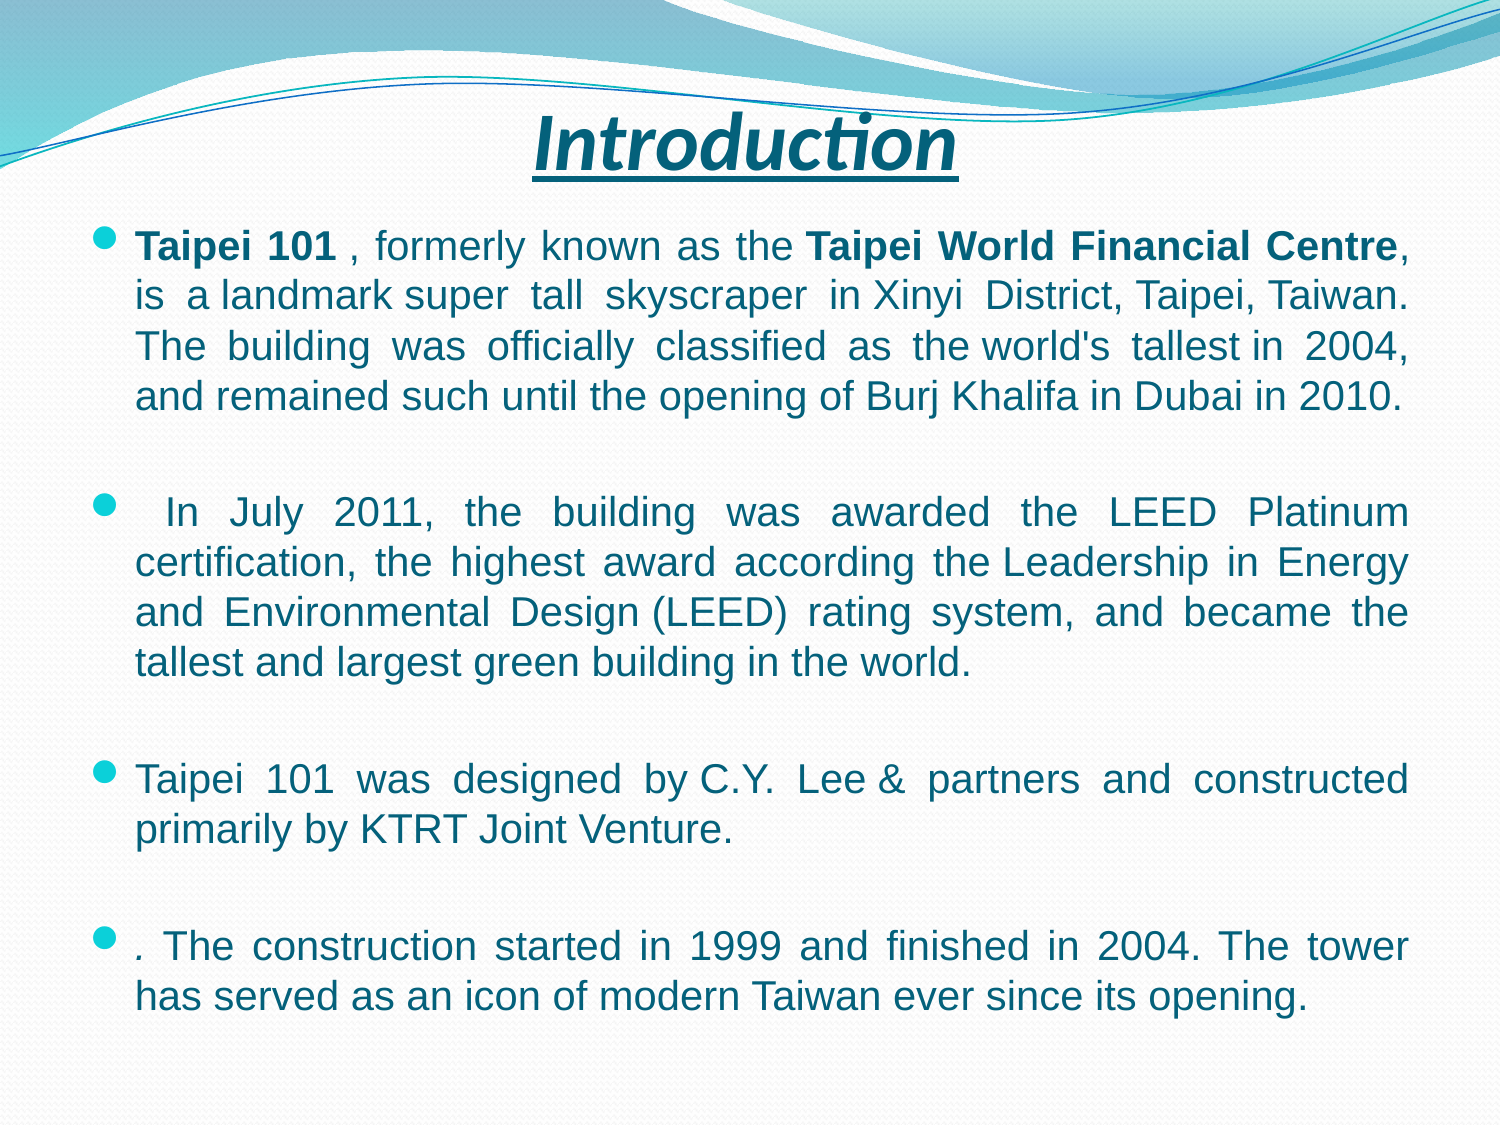

# Introduction
Taipei 101 , formerly known as the Taipei World Financial Centre, is a landmark super tall skyscraper in Xinyi District, Taipei, Taiwan. The building was officially classified as the world's tallest in 2004, and remained such until the opening of Burj Khalifa in Dubai in 2010.

 In July 2011, the building was awarded the LEED Platinum certification, the highest award according the Leadership in Energy and Environmental Design (LEED) rating system, and became the tallest and largest green building in the world.

Taipei 101 was designed by C.Y. Lee & partners and constructed primarily by KTRT Joint Venture.

. The construction started in 1999 and finished in 2004. The tower has served as an icon of modern Taiwan ever since its opening.